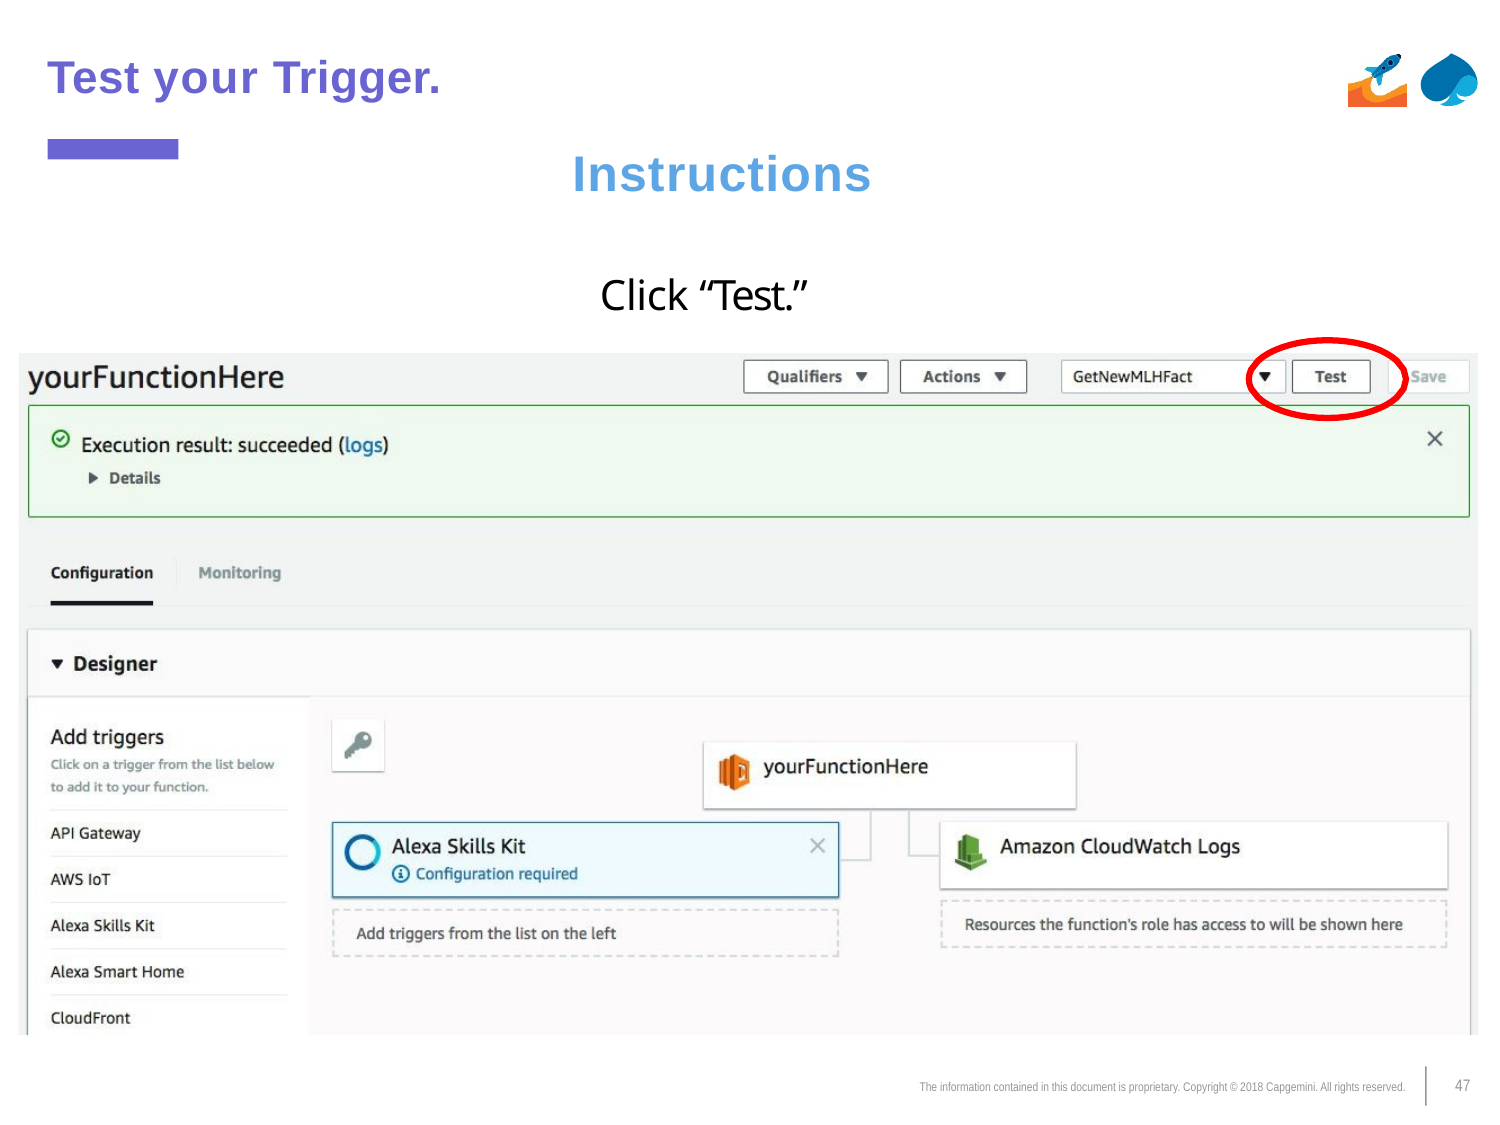

# Test your Trigger.
Instructions

Click “Test.”